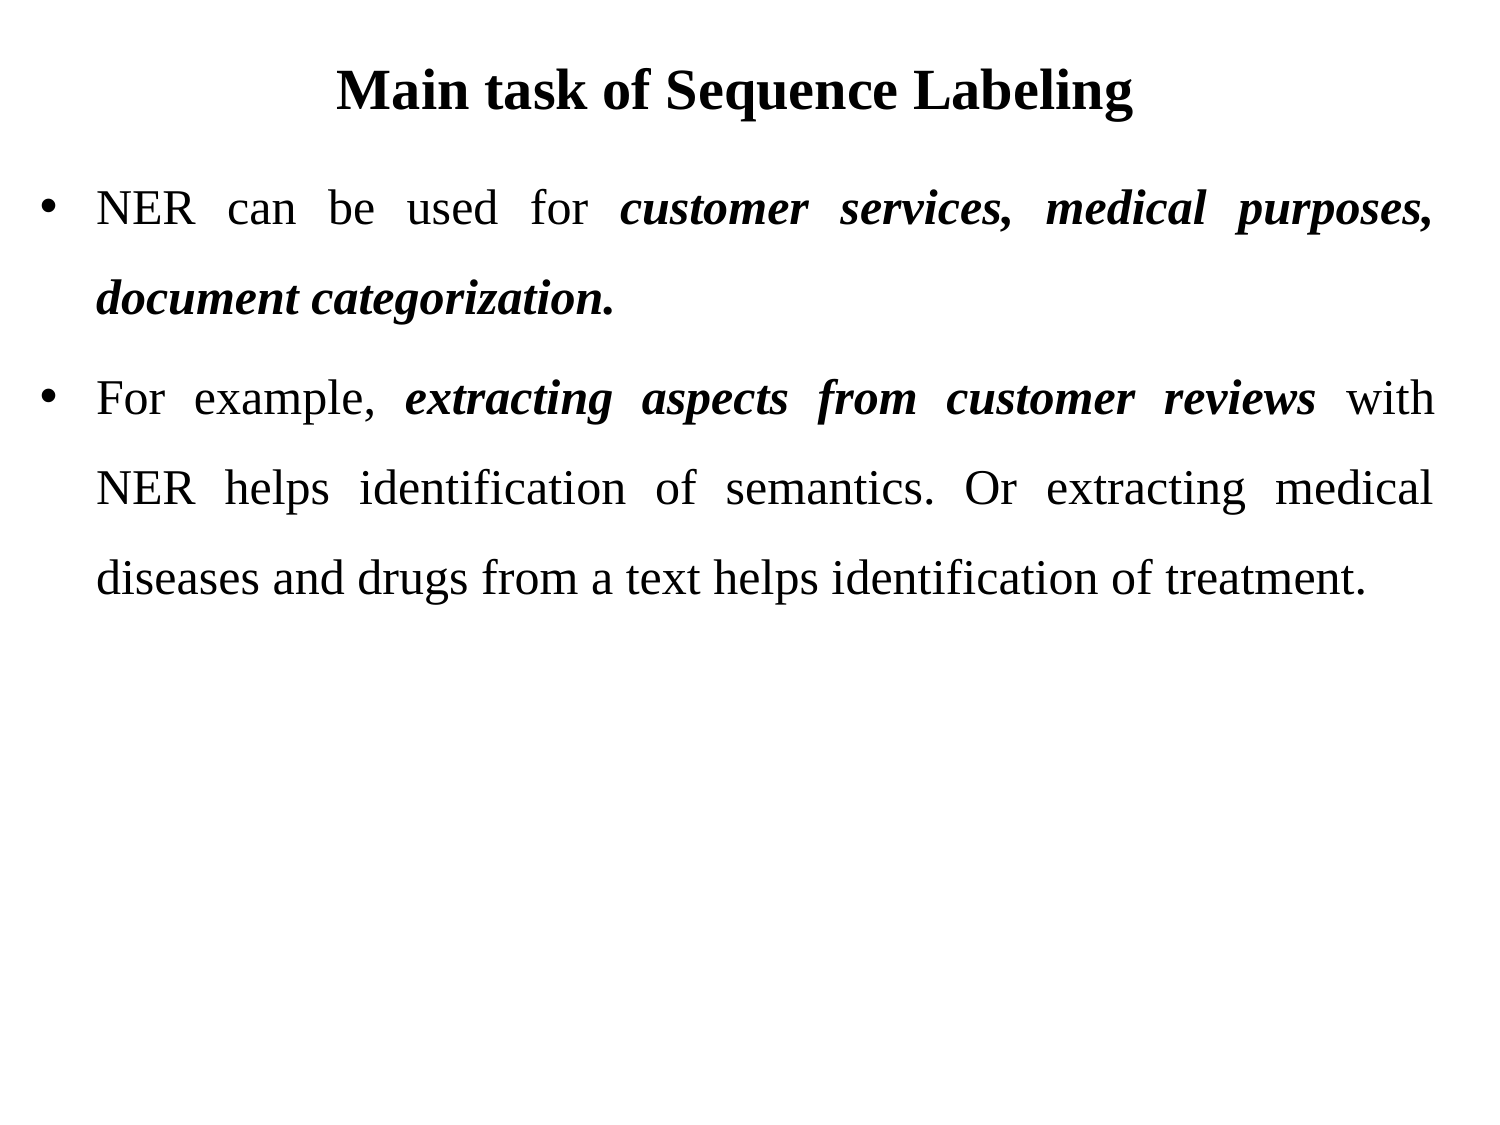

# Main task of Sequence Labeling
NER can be used for customer services, medical purposes, document categorization.
For example, extracting aspects from customer reviews with NER helps identification of semantics. Or extracting medical diseases and drugs from a text helps identification of treatment.